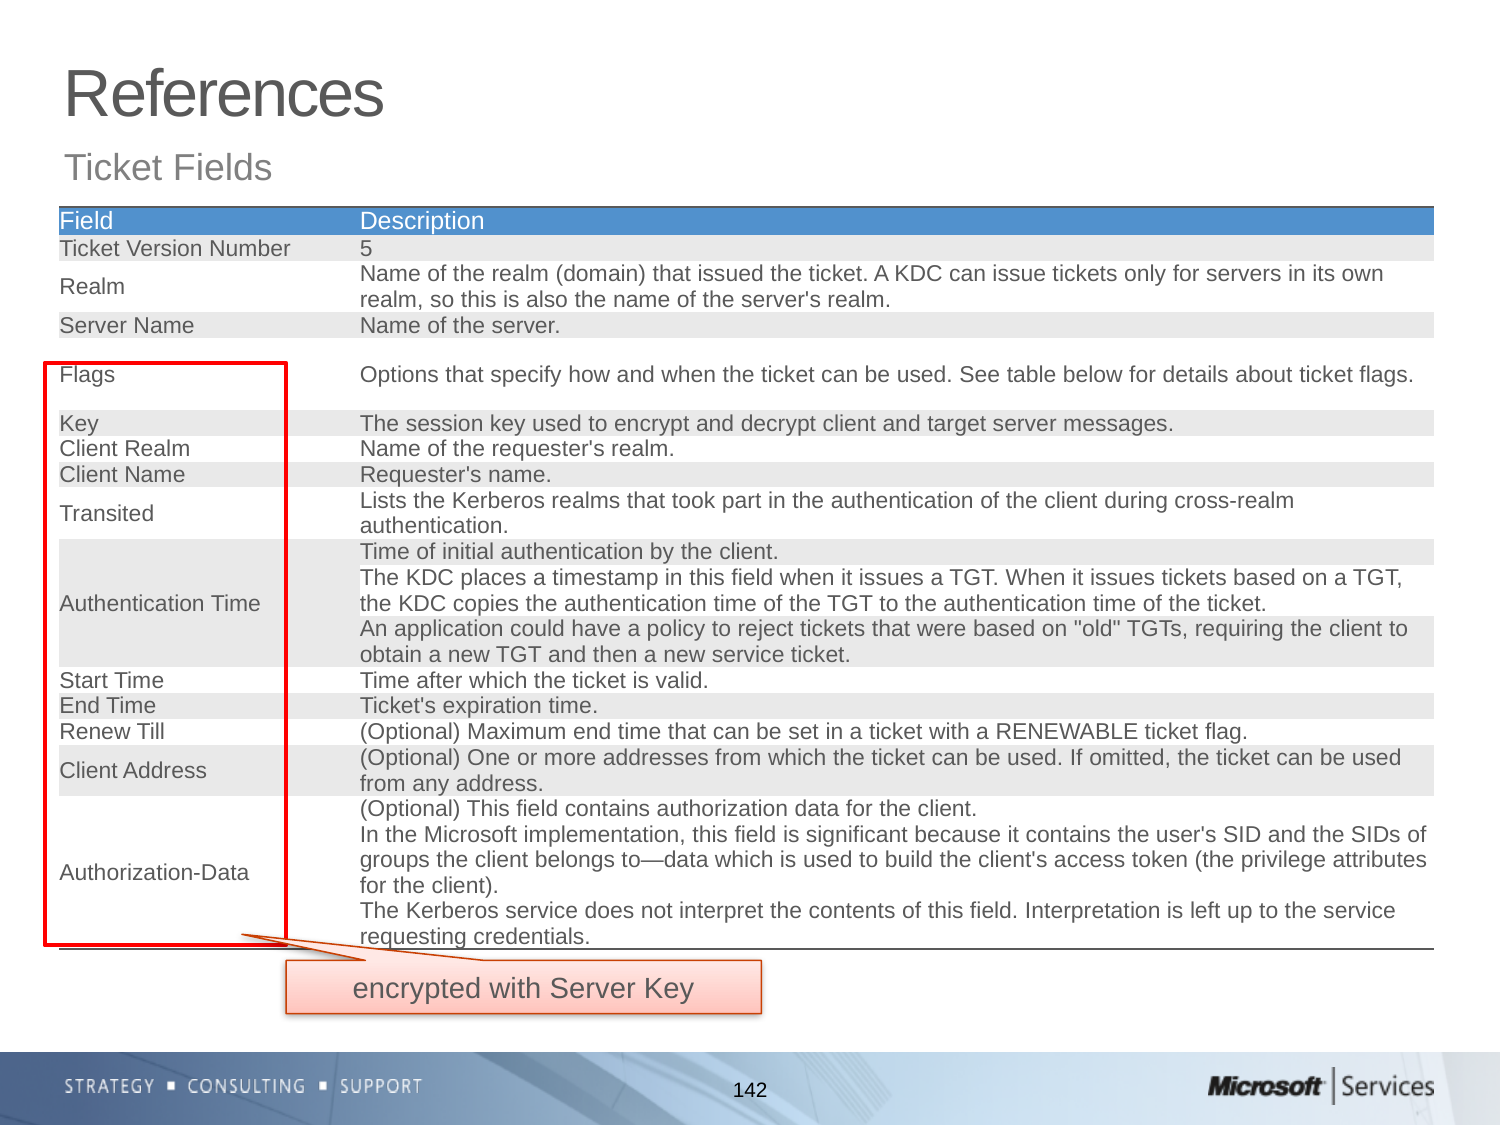

# References
Ticket Fields
| Field | Description |
| --- | --- |
| Ticket Version Number | 5 |
| Realm | Name of the realm (domain) that issued the ticket. A KDC can issue tickets only for servers in its own realm, so this is also the name of the server's realm. |
| Server Name | Name of the server. |
| Flags | Options that specify how and when the ticket can be used. See table below for details about ticket flags. |
| Key | The session key used to encrypt and decrypt client and target server messages. |
| Client Realm | Name of the requester's realm. |
| Client Name | Requester's name. |
| Transited | Lists the Kerberos realms that took part in the authentication of the client during cross-realm authentication. |
| Authentication Time | Time of initial authentication by the client. |
|  | The KDC places a timestamp in this field when it issues a TGT. When it issues tickets based on a TGT, the KDC copies the authentication time of the TGT to the authentication time of the ticket. |
|  | An application could have a policy to reject tickets that were based on "old" TGTs, requiring the client to obtain a new TGT and then a new service ticket. |
| Start Time | Time after which the ticket is valid. |
| End Time | Ticket's expiration time. |
| Renew Till | (Optional) Maximum end time that can be set in a ticket with a RENEWABLE ticket flag. |
| Client Address | (Optional) One or more addresses from which the ticket can be used. If omitted, the ticket can be used from any address. |
| Authorization-Data | (Optional) This field contains authorization data for the client. In the Microsoft implementation, this field is significant because it contains the user's SID and the SIDs of groups the client belongs to—data which is used to build the client's access token (the privilege attributes for the client). The Kerberos service does not interpret the contents of this field. Interpretation is left up to the service requesting credentials. |

encrypted with Server Key